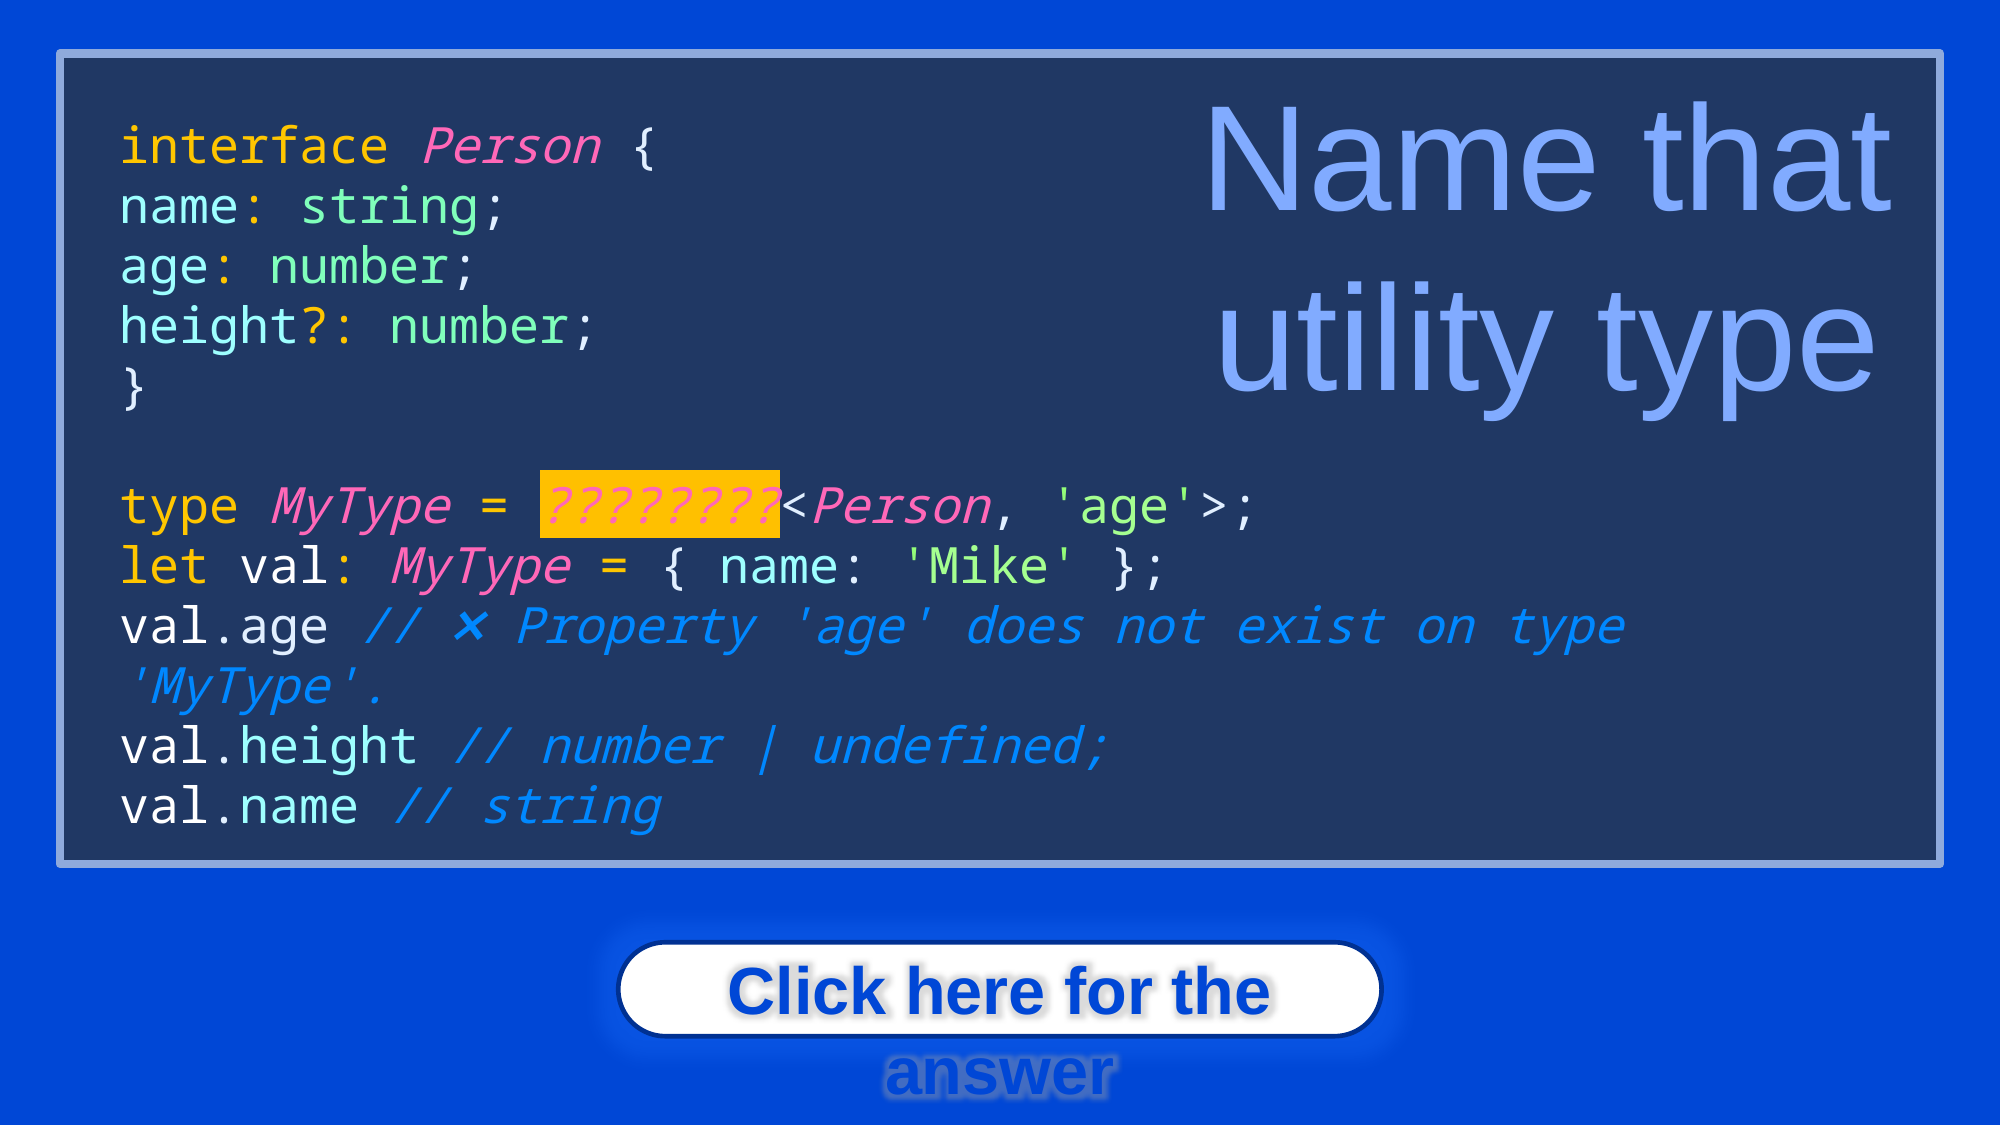

interface Person {
name: string;
age: number;
height?: number;
}
type MyType = ????????<Person, 'age'>;
let val: MyType = { name: 'Mike' };
val.age // ❌ Property 'age' does not exist on type 'MyType'.
val.height // number | undefined;
val.name // string
Name that utility type
Click here for the answer